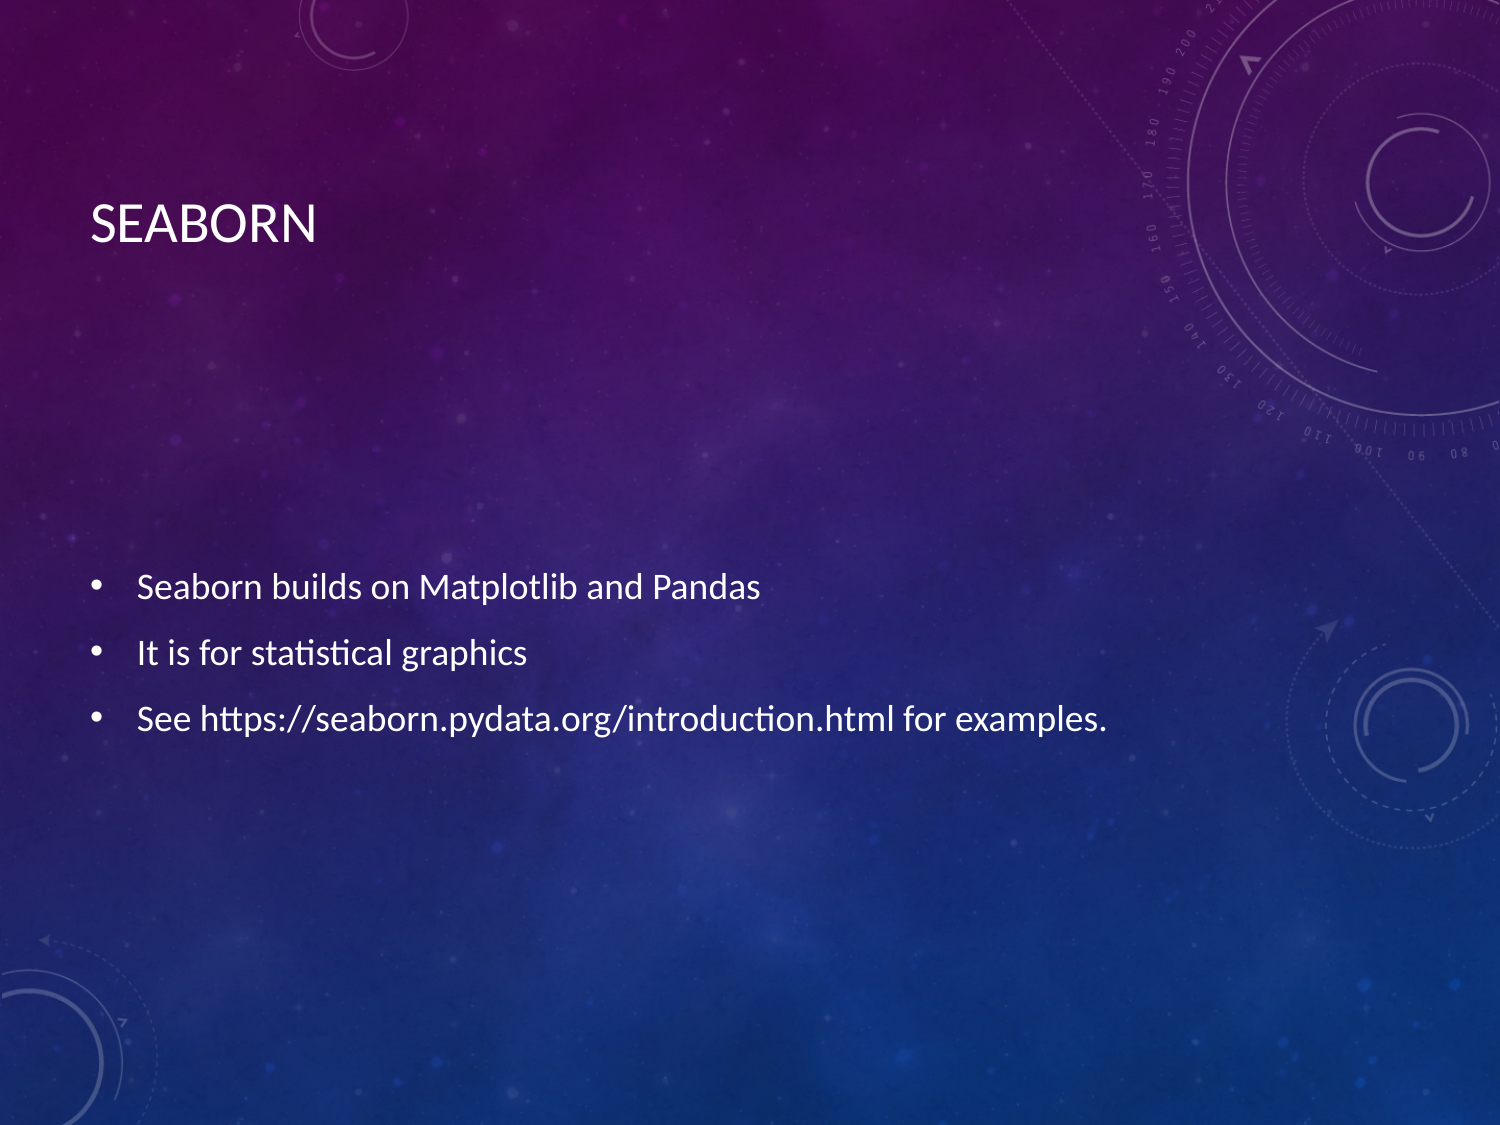

# Seaborn
Seaborn builds on Matplotlib and Pandas
It is for statistical graphics
See https://seaborn.pydata.org/introduction.html for examples.